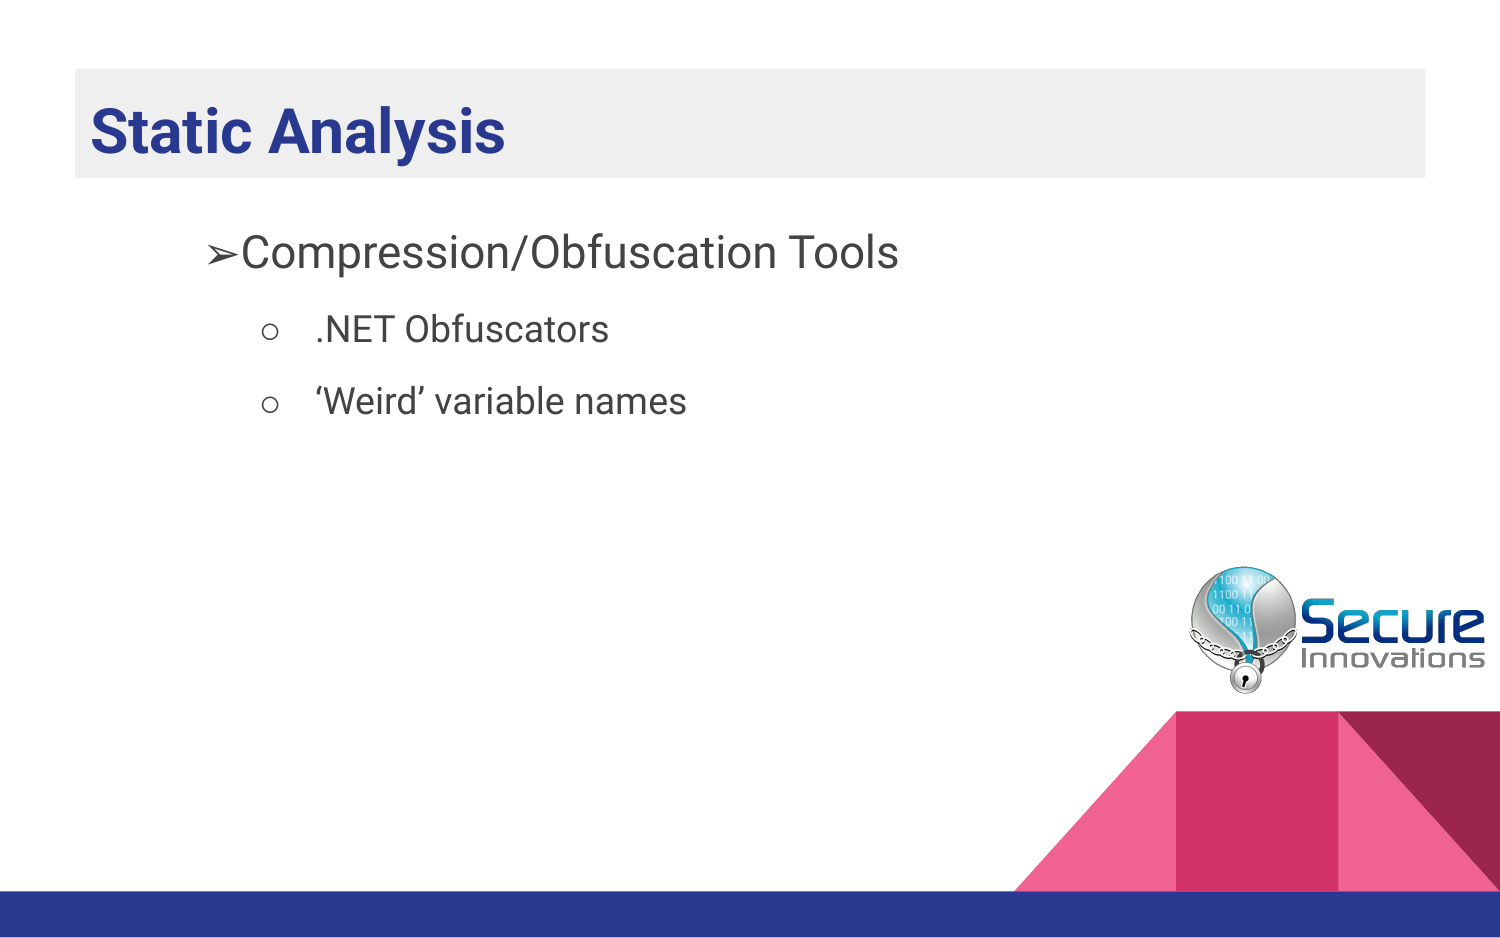

# Static Analysis
Compression/Obfuscation Tools
.NET Obfuscators
‘Weird’ variable names
13